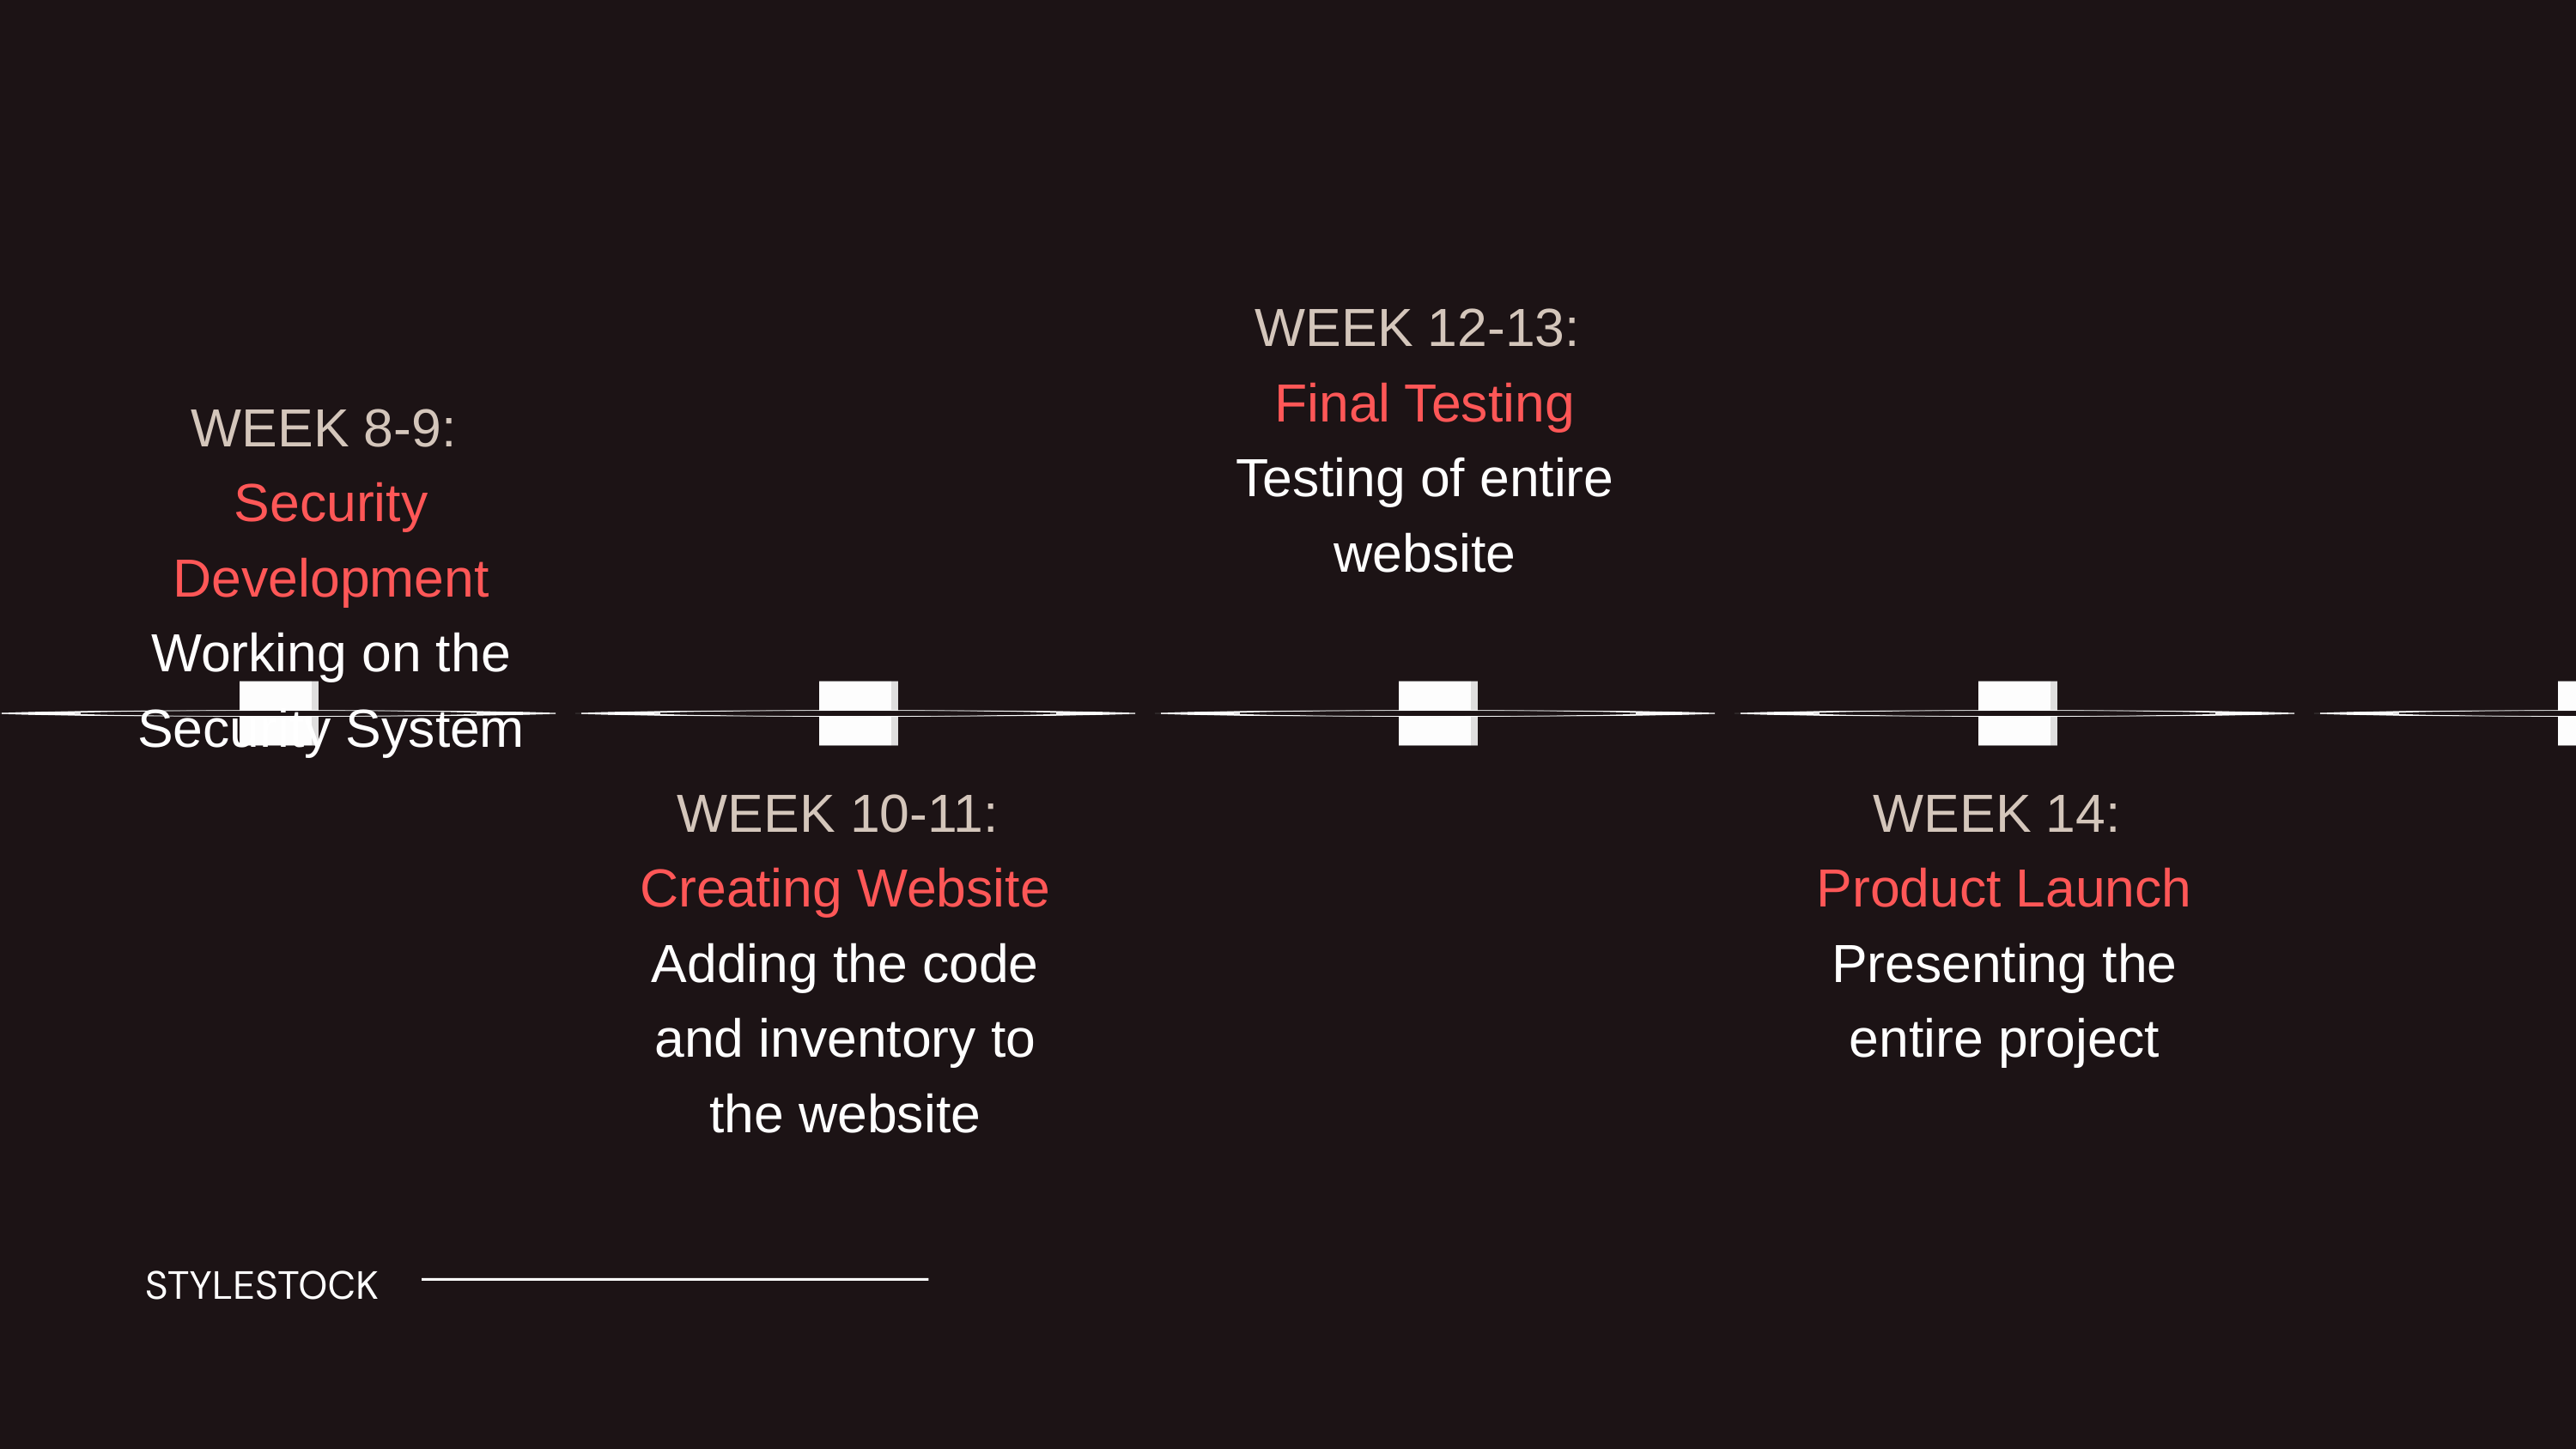

WEEK 12-13:
Final Testing
Testing of entire website
WEEK 8-9:
Security Development
Working on the Security System

WEEK 10-11:
Creating Website
Adding the code and inventory to the website
WEEK 14:
Product Launch
Presenting the entire project
STYLESTOCK